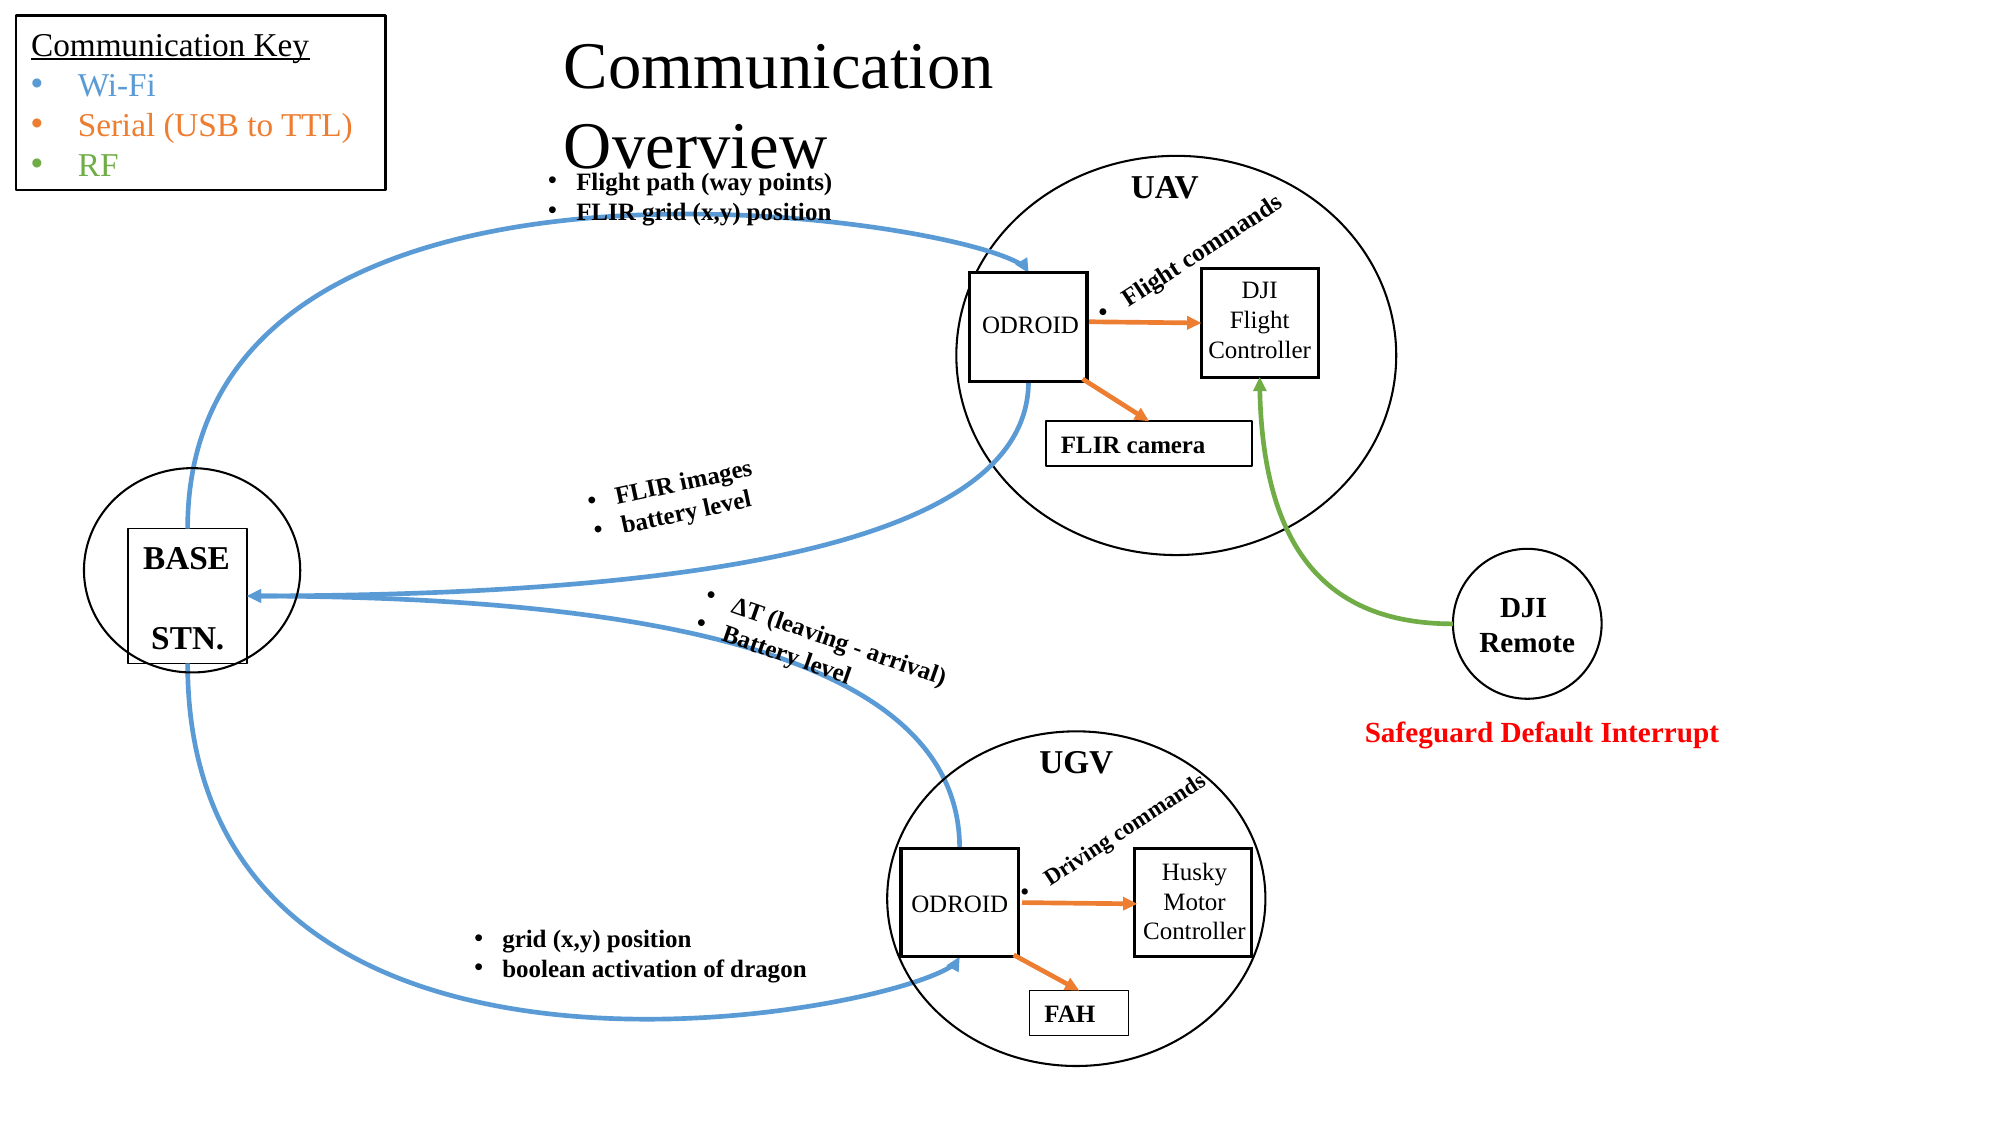

Communication Overview
Communication Key
Wi-Fi
Serial (USB to TTL)
RF

UAV
Flight path (way points)
FLIR grid (x,y) position

Flight commands
DJI
Flight
Controller

ODROID
FLIR camera
FLIR images
battery level

BASE
 STN.

DJI
Remote
∆T (leaving - arrival)
Battery level
Safeguard Default Interrupt

UGV
Driving commands
Husky Motor
Controller

ODROID
grid (x,y) position
boolean activation of dragon

FAH